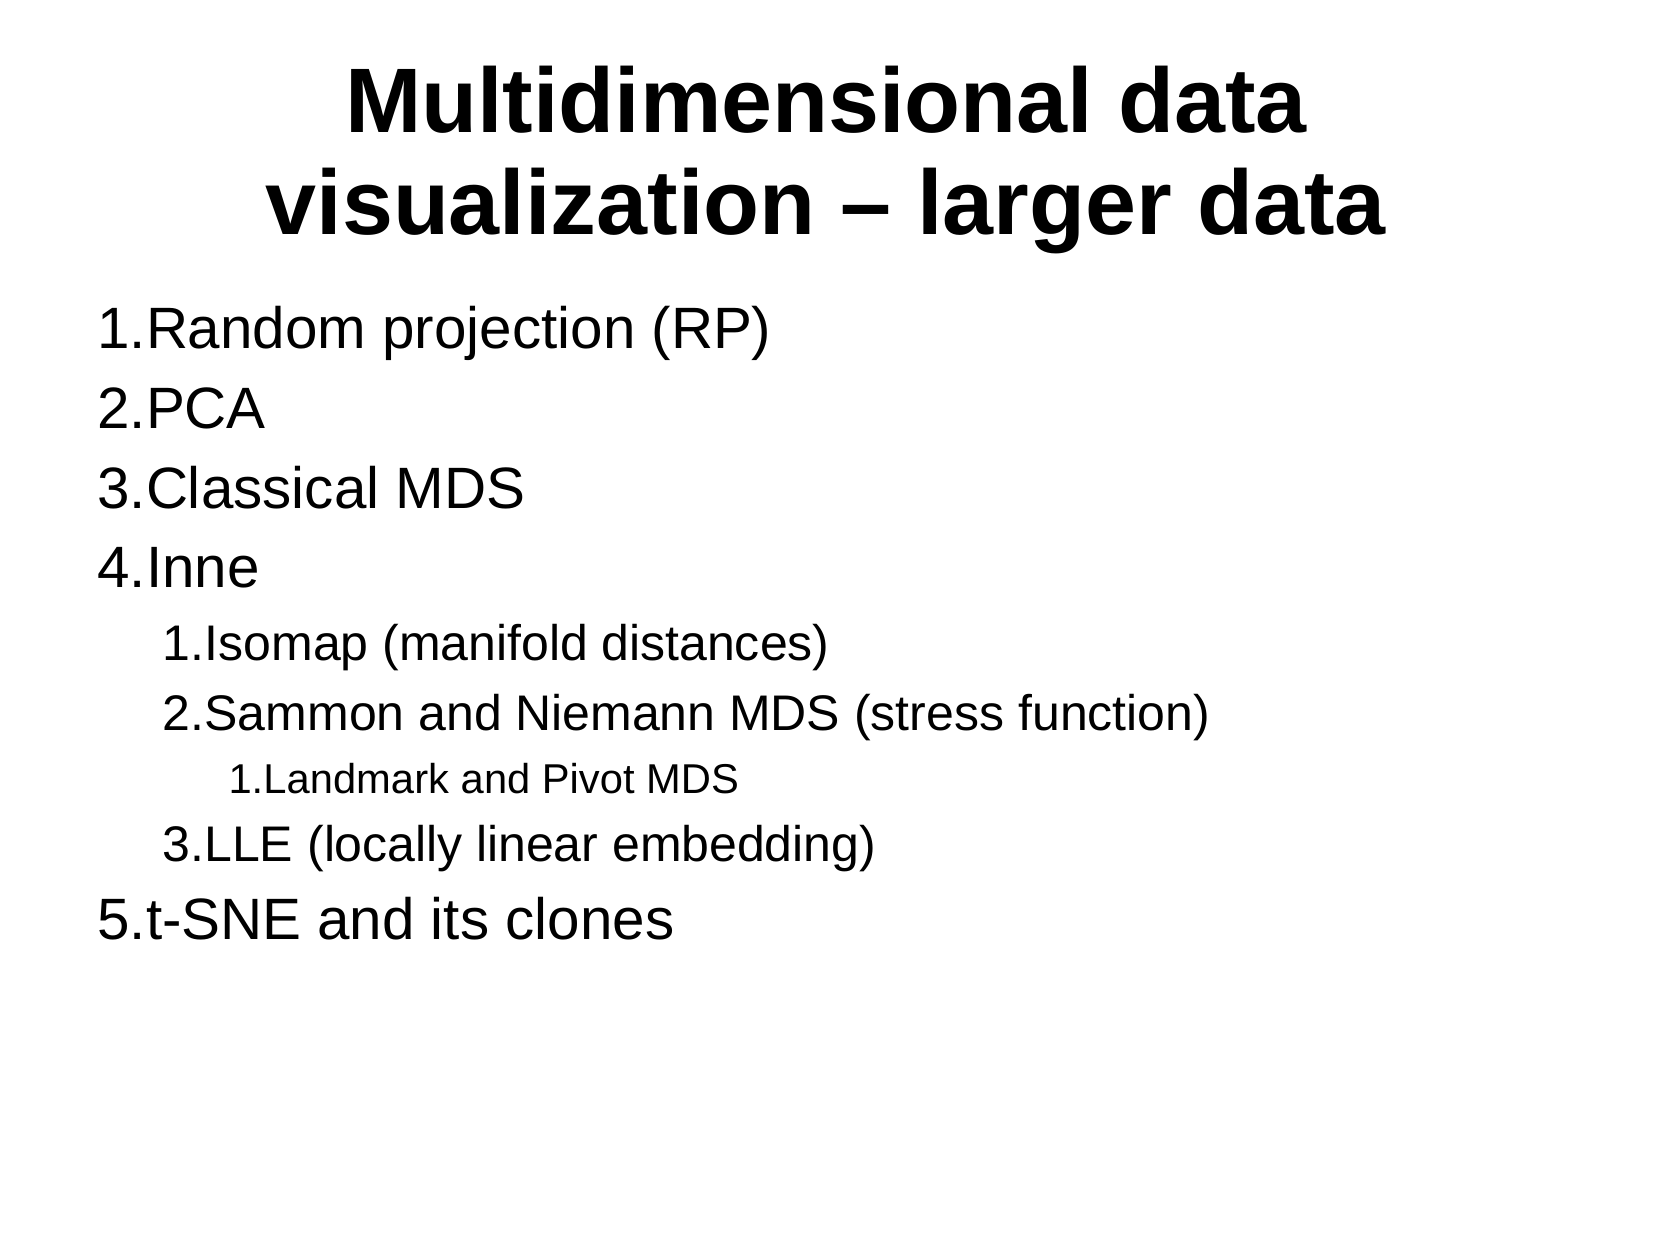

Multidimensional data visualization – larger data
Random projection (RP)
PCA
Classical MDS
Inne
Isomap (manifold distances)
Sammon and Niemann MDS (stress function)
Landmark and Pivot MDS
LLE (locally linear embedding)
t-SNE and its clones